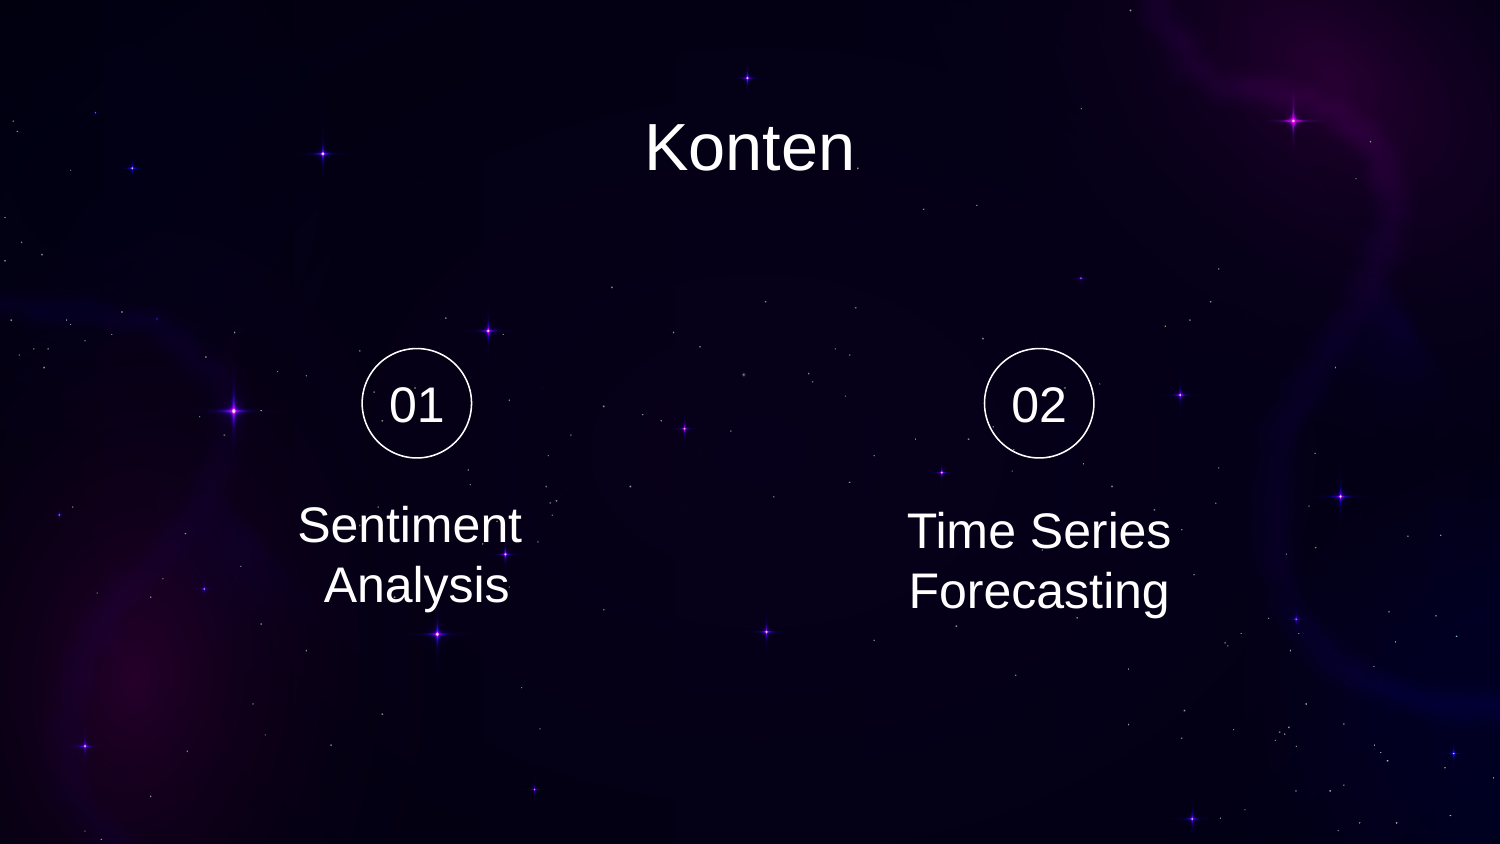

# Konten

01
02
Time Series
Forecasting
Sentiment
Analysis